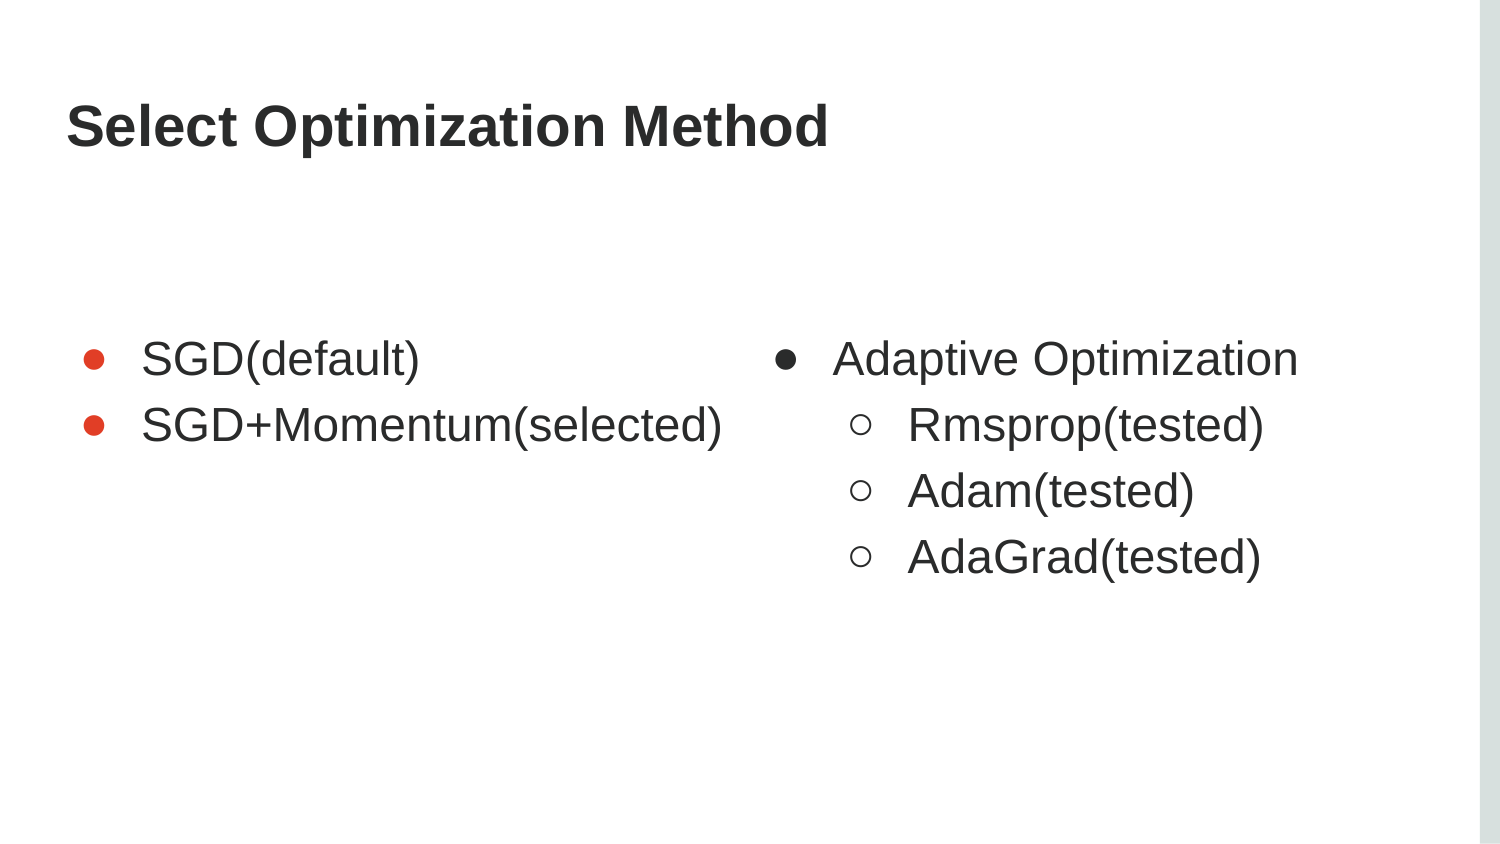

# Select Optimization Method
SGD(default)
SGD+Momentum(selected)
Adaptive Optimization
Rmsprop(tested)
Adam(tested)
AdaGrad(tested)